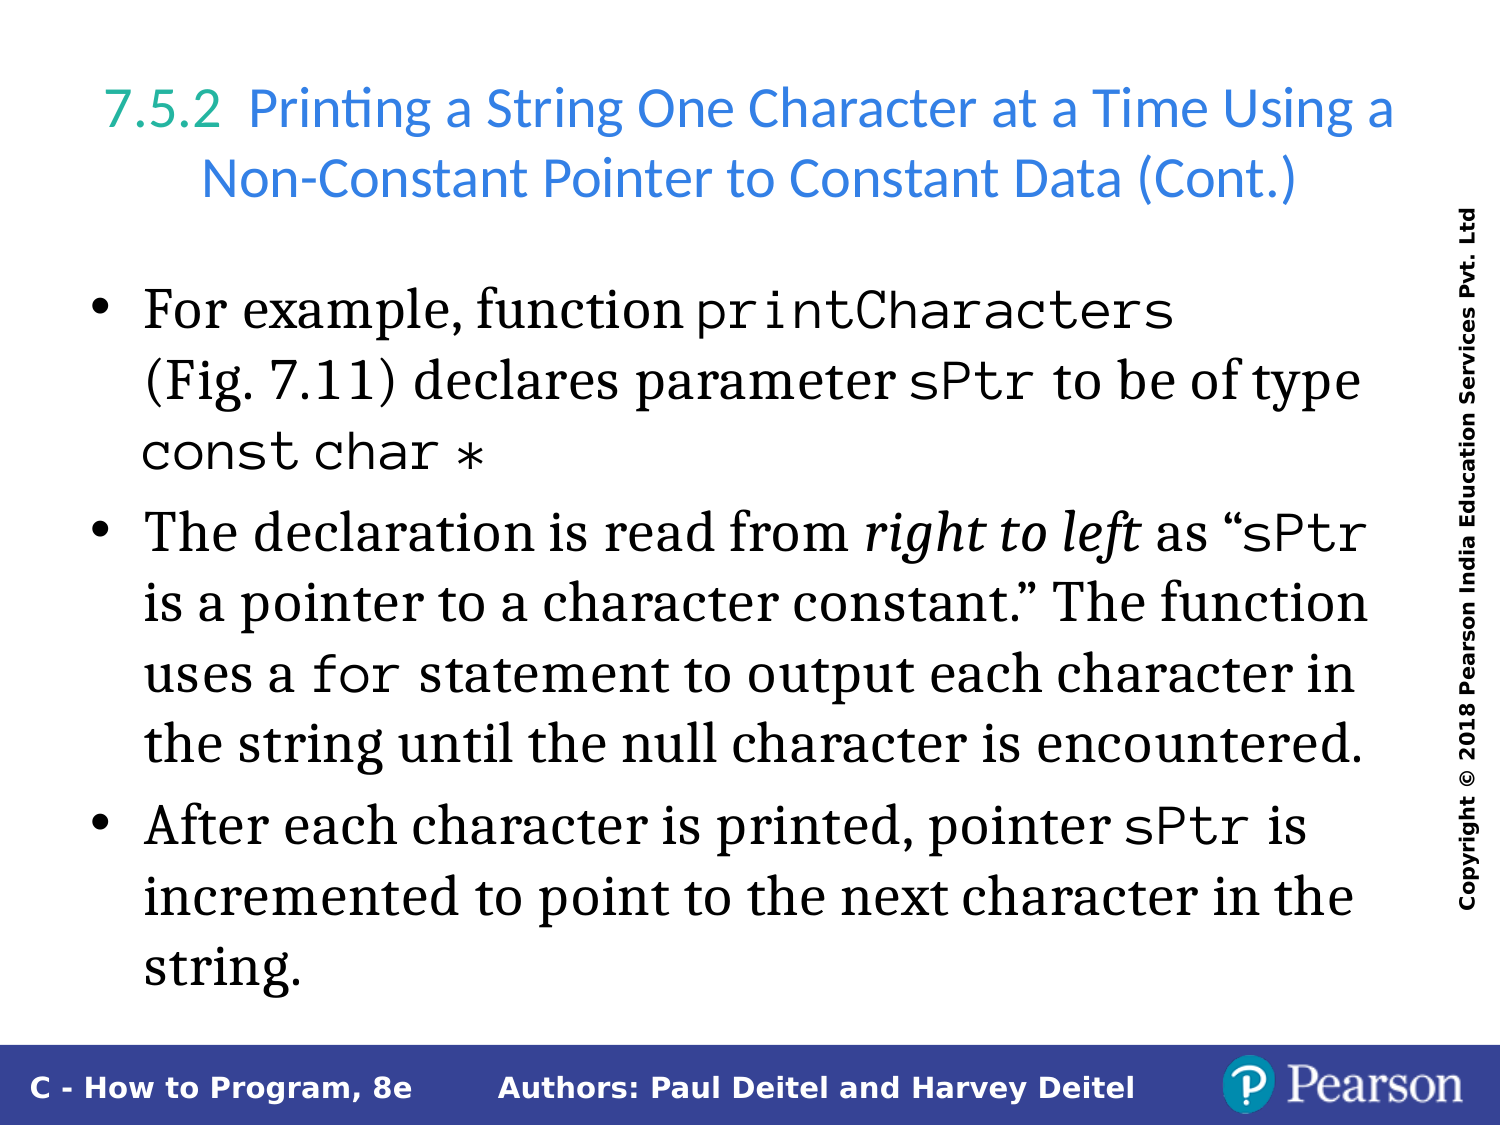

# 7.5.2  Printing a String One Character at a Time Using a Non-Constant Pointer to Constant Data (Cont.)
For example, function printCharacters (Fig. 7.11) declares parameter sPtr to be of type const char *
The declaration is read from right to left as “sPtr is a pointer to a character constant.” The function uses a for statement to output each character in the string until the null character is encountered.
After each character is printed, pointer sPtr is incremented to point to the next character in the string.